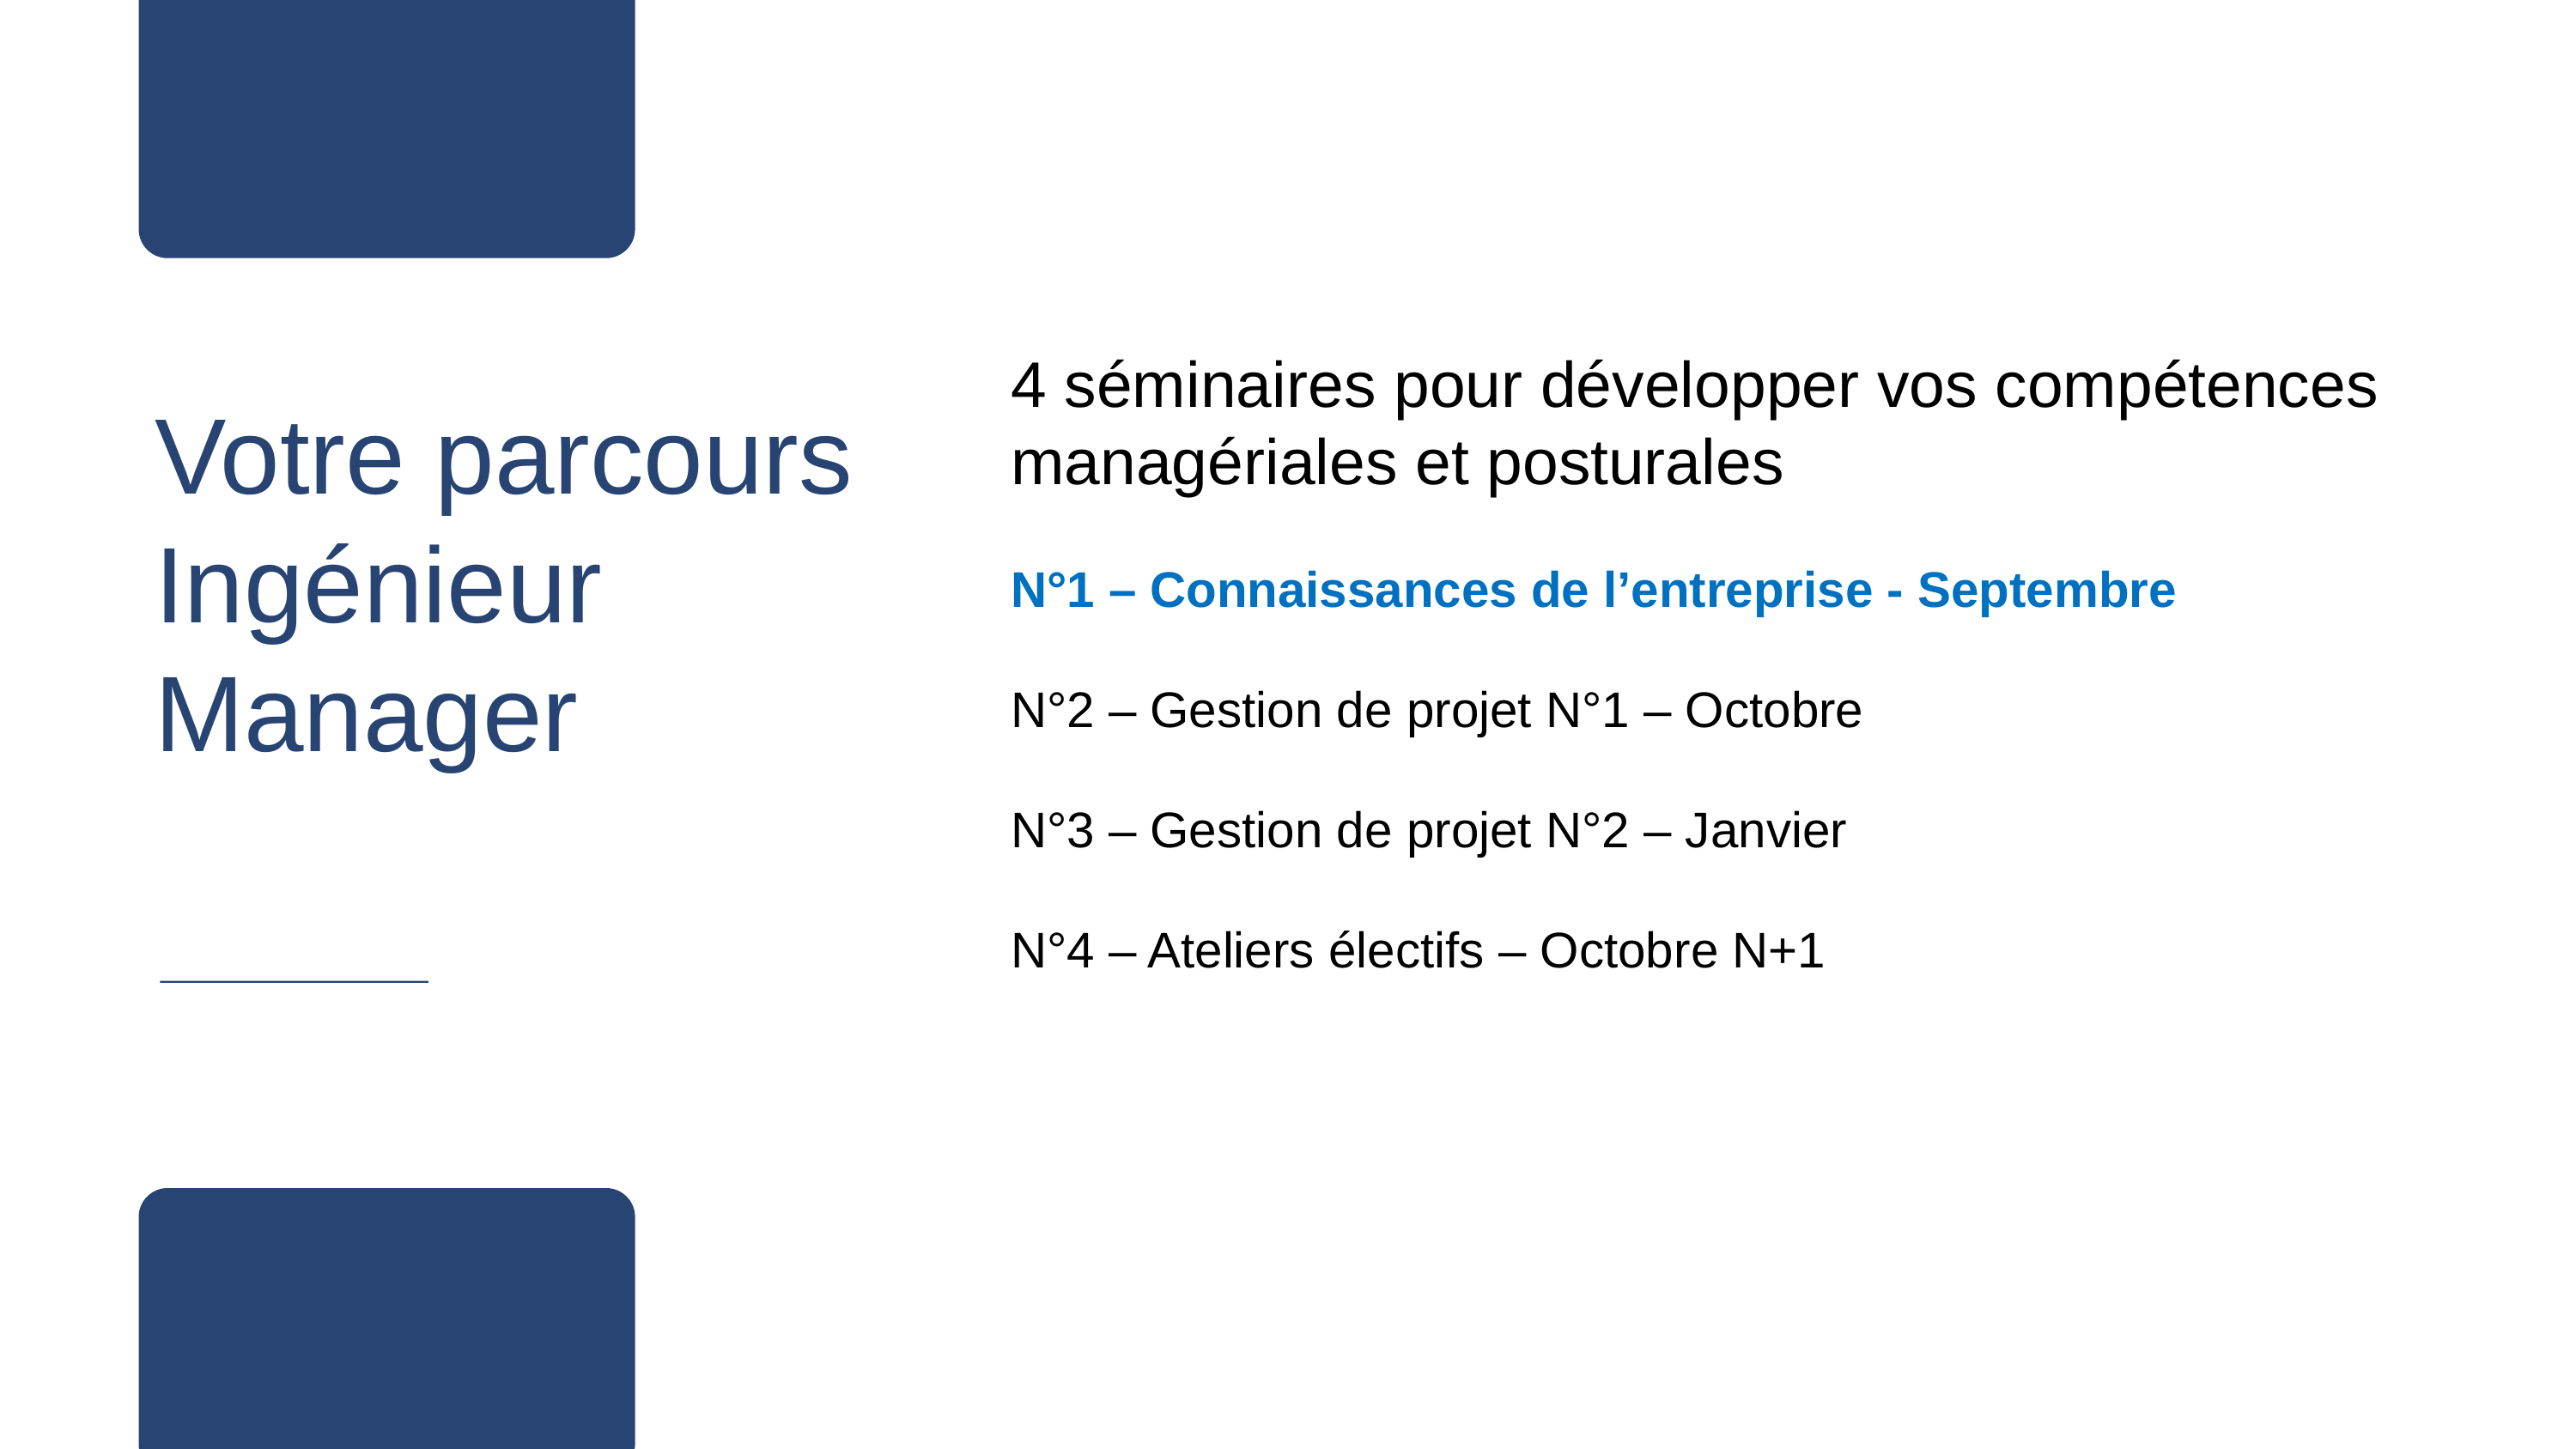

4 séminaires pour développer vos compétences managériales et posturales

N°1 – Connaissances de l’entreprise - Septembre

N°2 – Gestion de projet N°1 – Octobre

N°3 – Gestion de projet N°2 – Janvier

N°4 – Ateliers électifs – Octobre N+1

Votre parcours
Ingénieur Manager